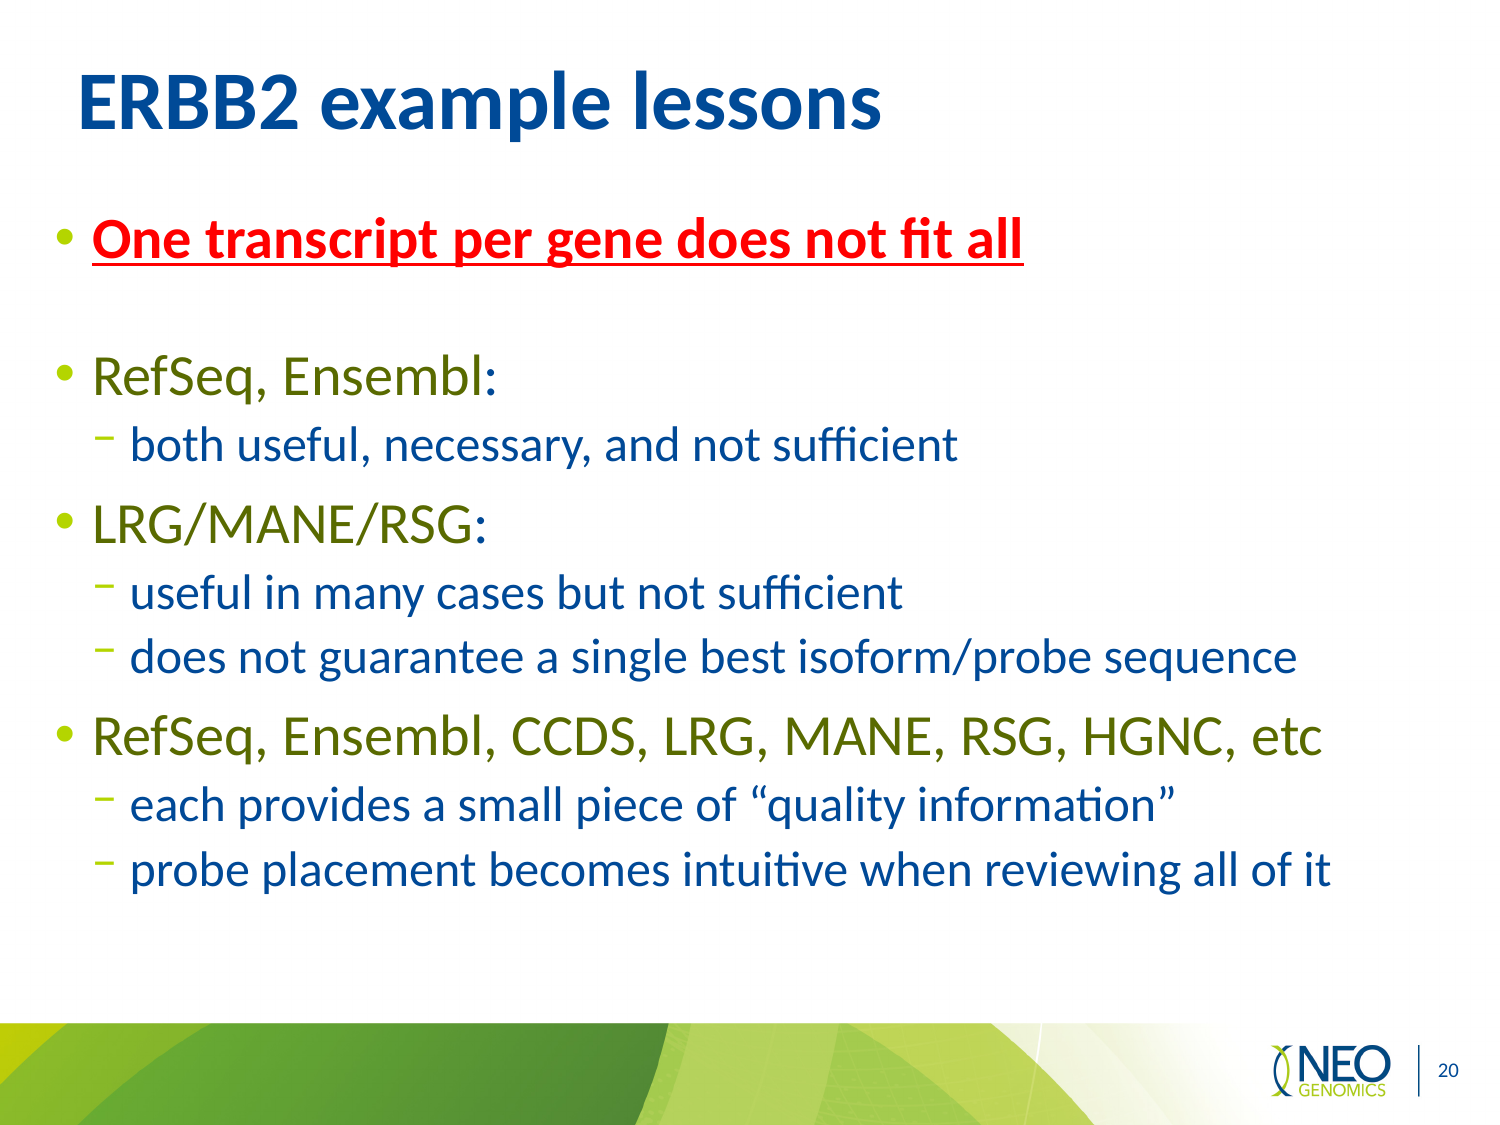

# ERBB2 example lessons
One transcript per gene does not fit all

RefSeq, Ensembl:
both useful, necessary, and not sufficient
LRG/MANE/RSG:
useful in many cases but not sufficient
does not guarantee a single best isoform/probe sequence
RefSeq, Ensembl, CCDS, LRG, MANE, RSG, HGNC, etc
each provides a small piece of “quality information”
probe placement becomes intuitive when reviewing all of it
20